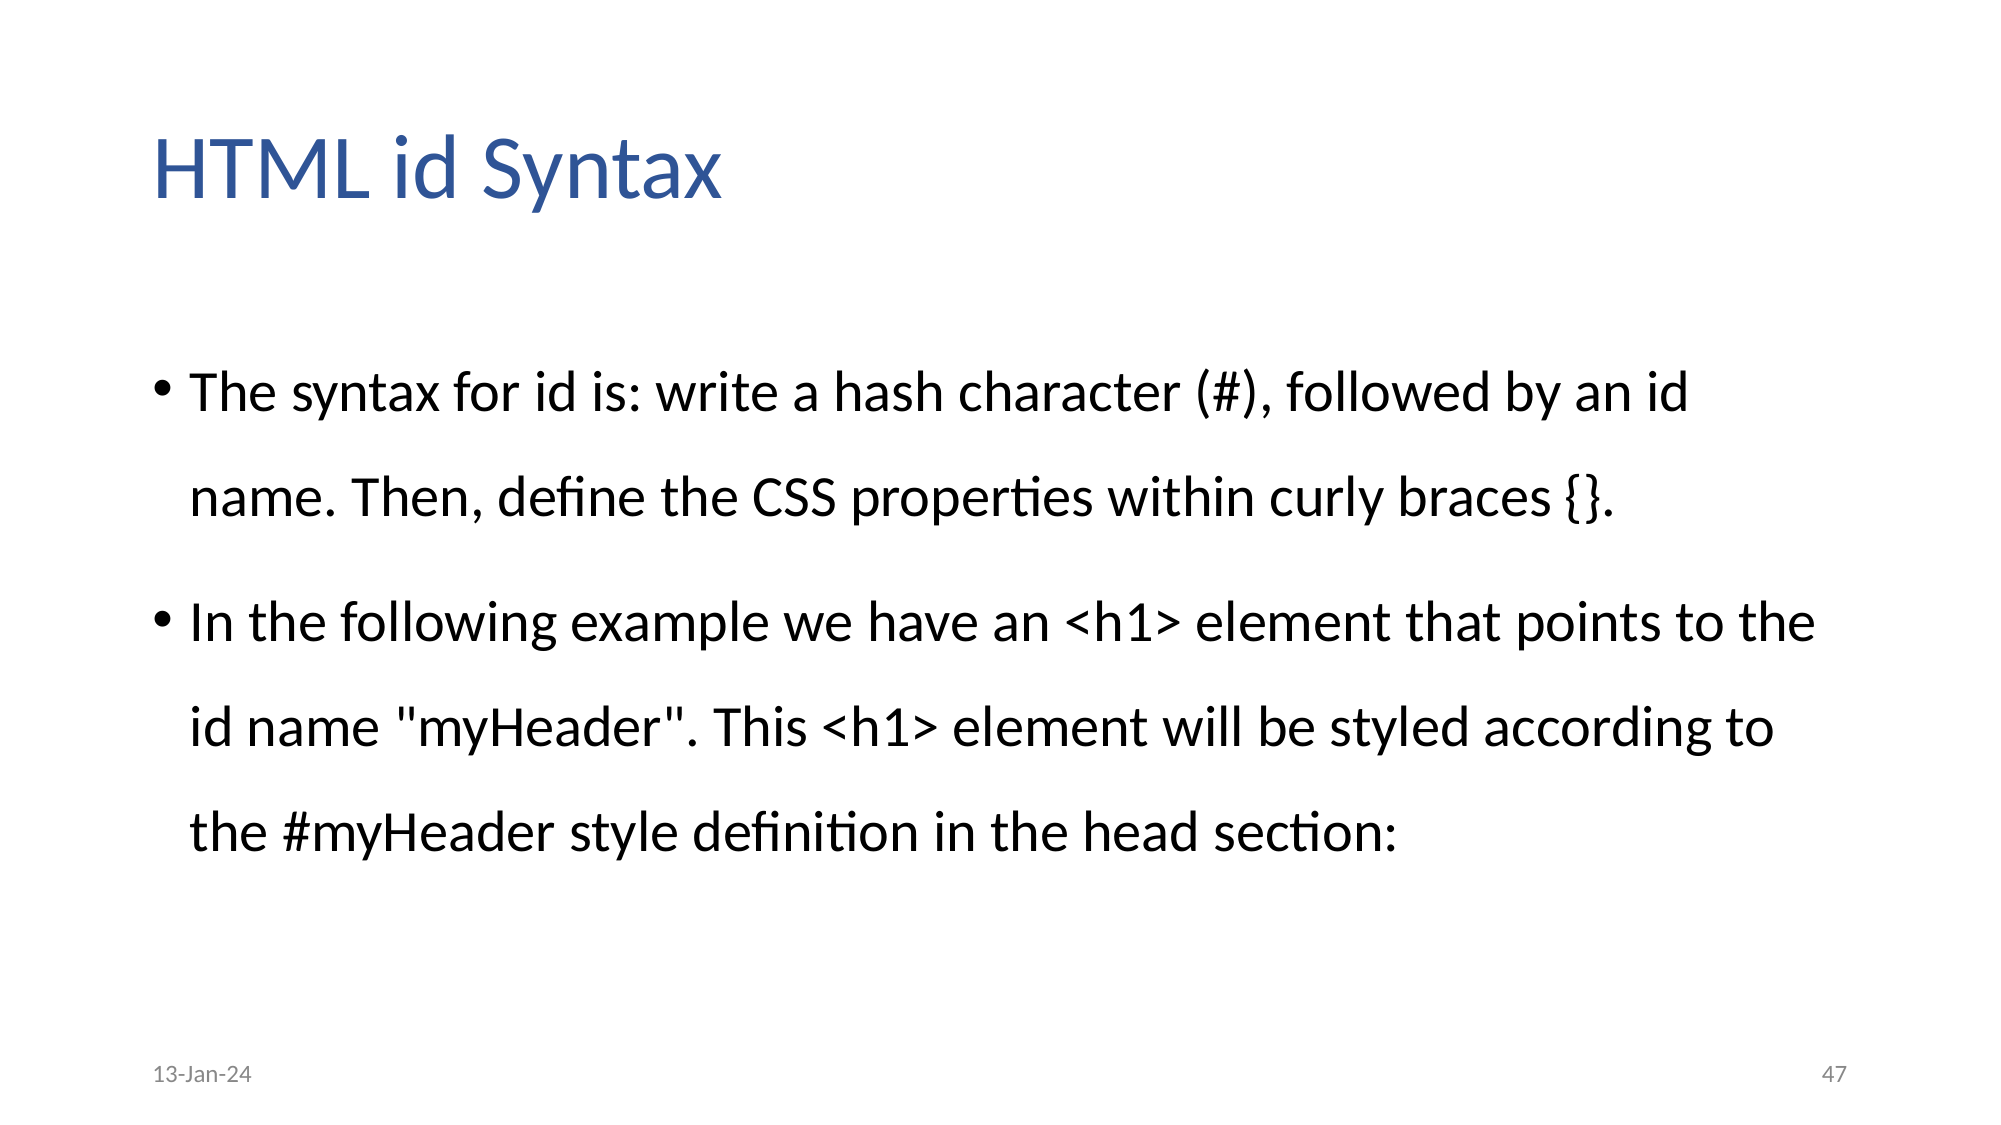

# HTML id Syntax
The syntax for id is: write a hash character (#), followed by an id name. Then, define the CSS properties within curly braces {}.
In the following example we have an <h1> element that points to the id name "myHeader". This <h1> element will be styled according to the #myHeader style definition in the head section:

13-Jan-24
47